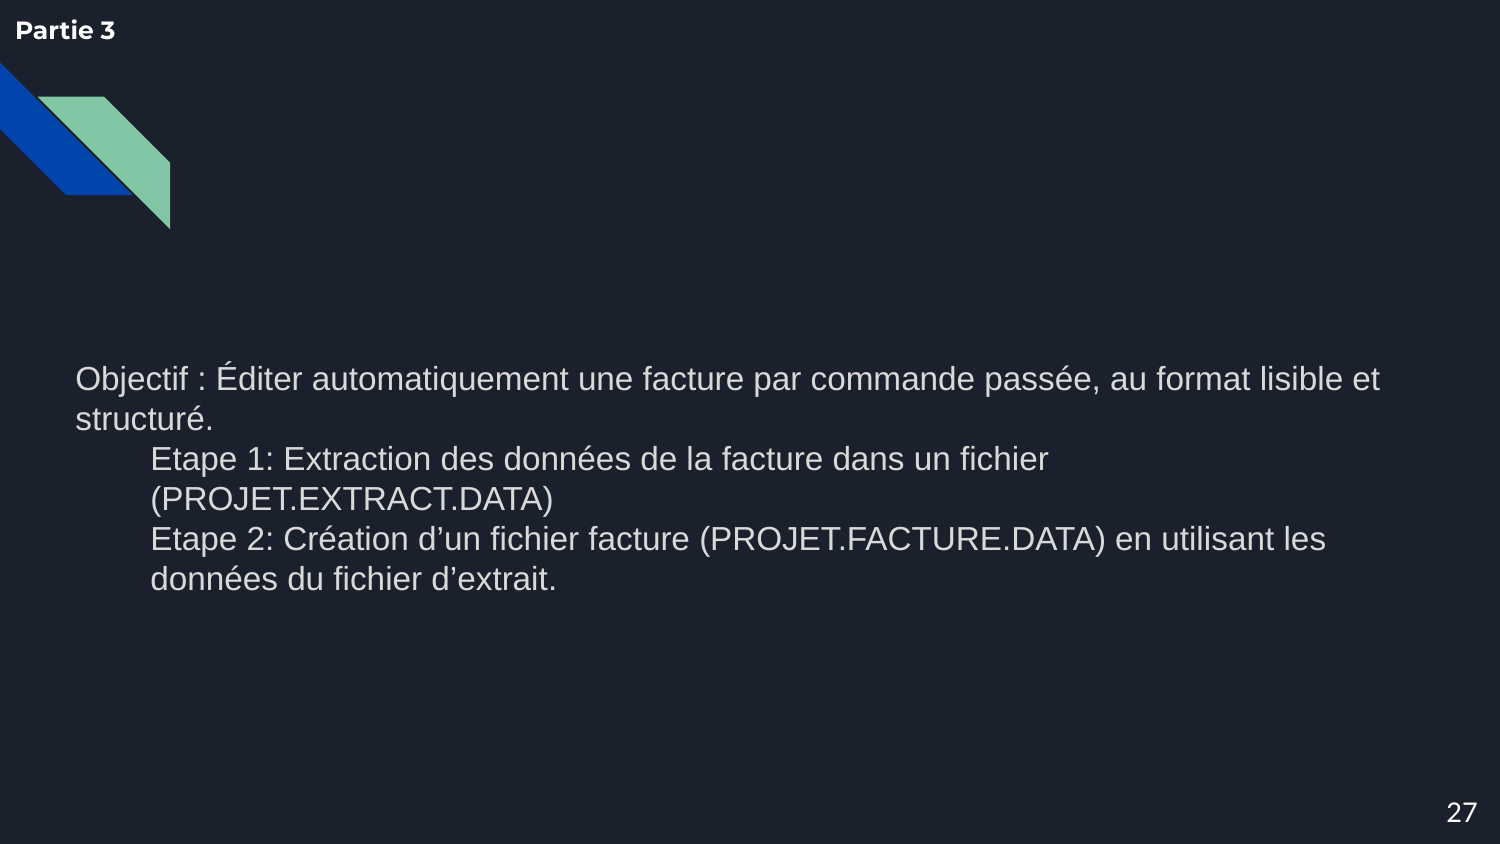

# Partie 3

Objectif : Éditer automatiquement une facture par commande passée, au format lisible et structuré.
Etape 1: Extraction des données de la facture dans un fichier (PROJET.EXTRACT.DATA)
Etape 2: Création d’un fichier facture (PROJET.FACTURE.DATA) en utilisant les données du fichier d’extrait.
27